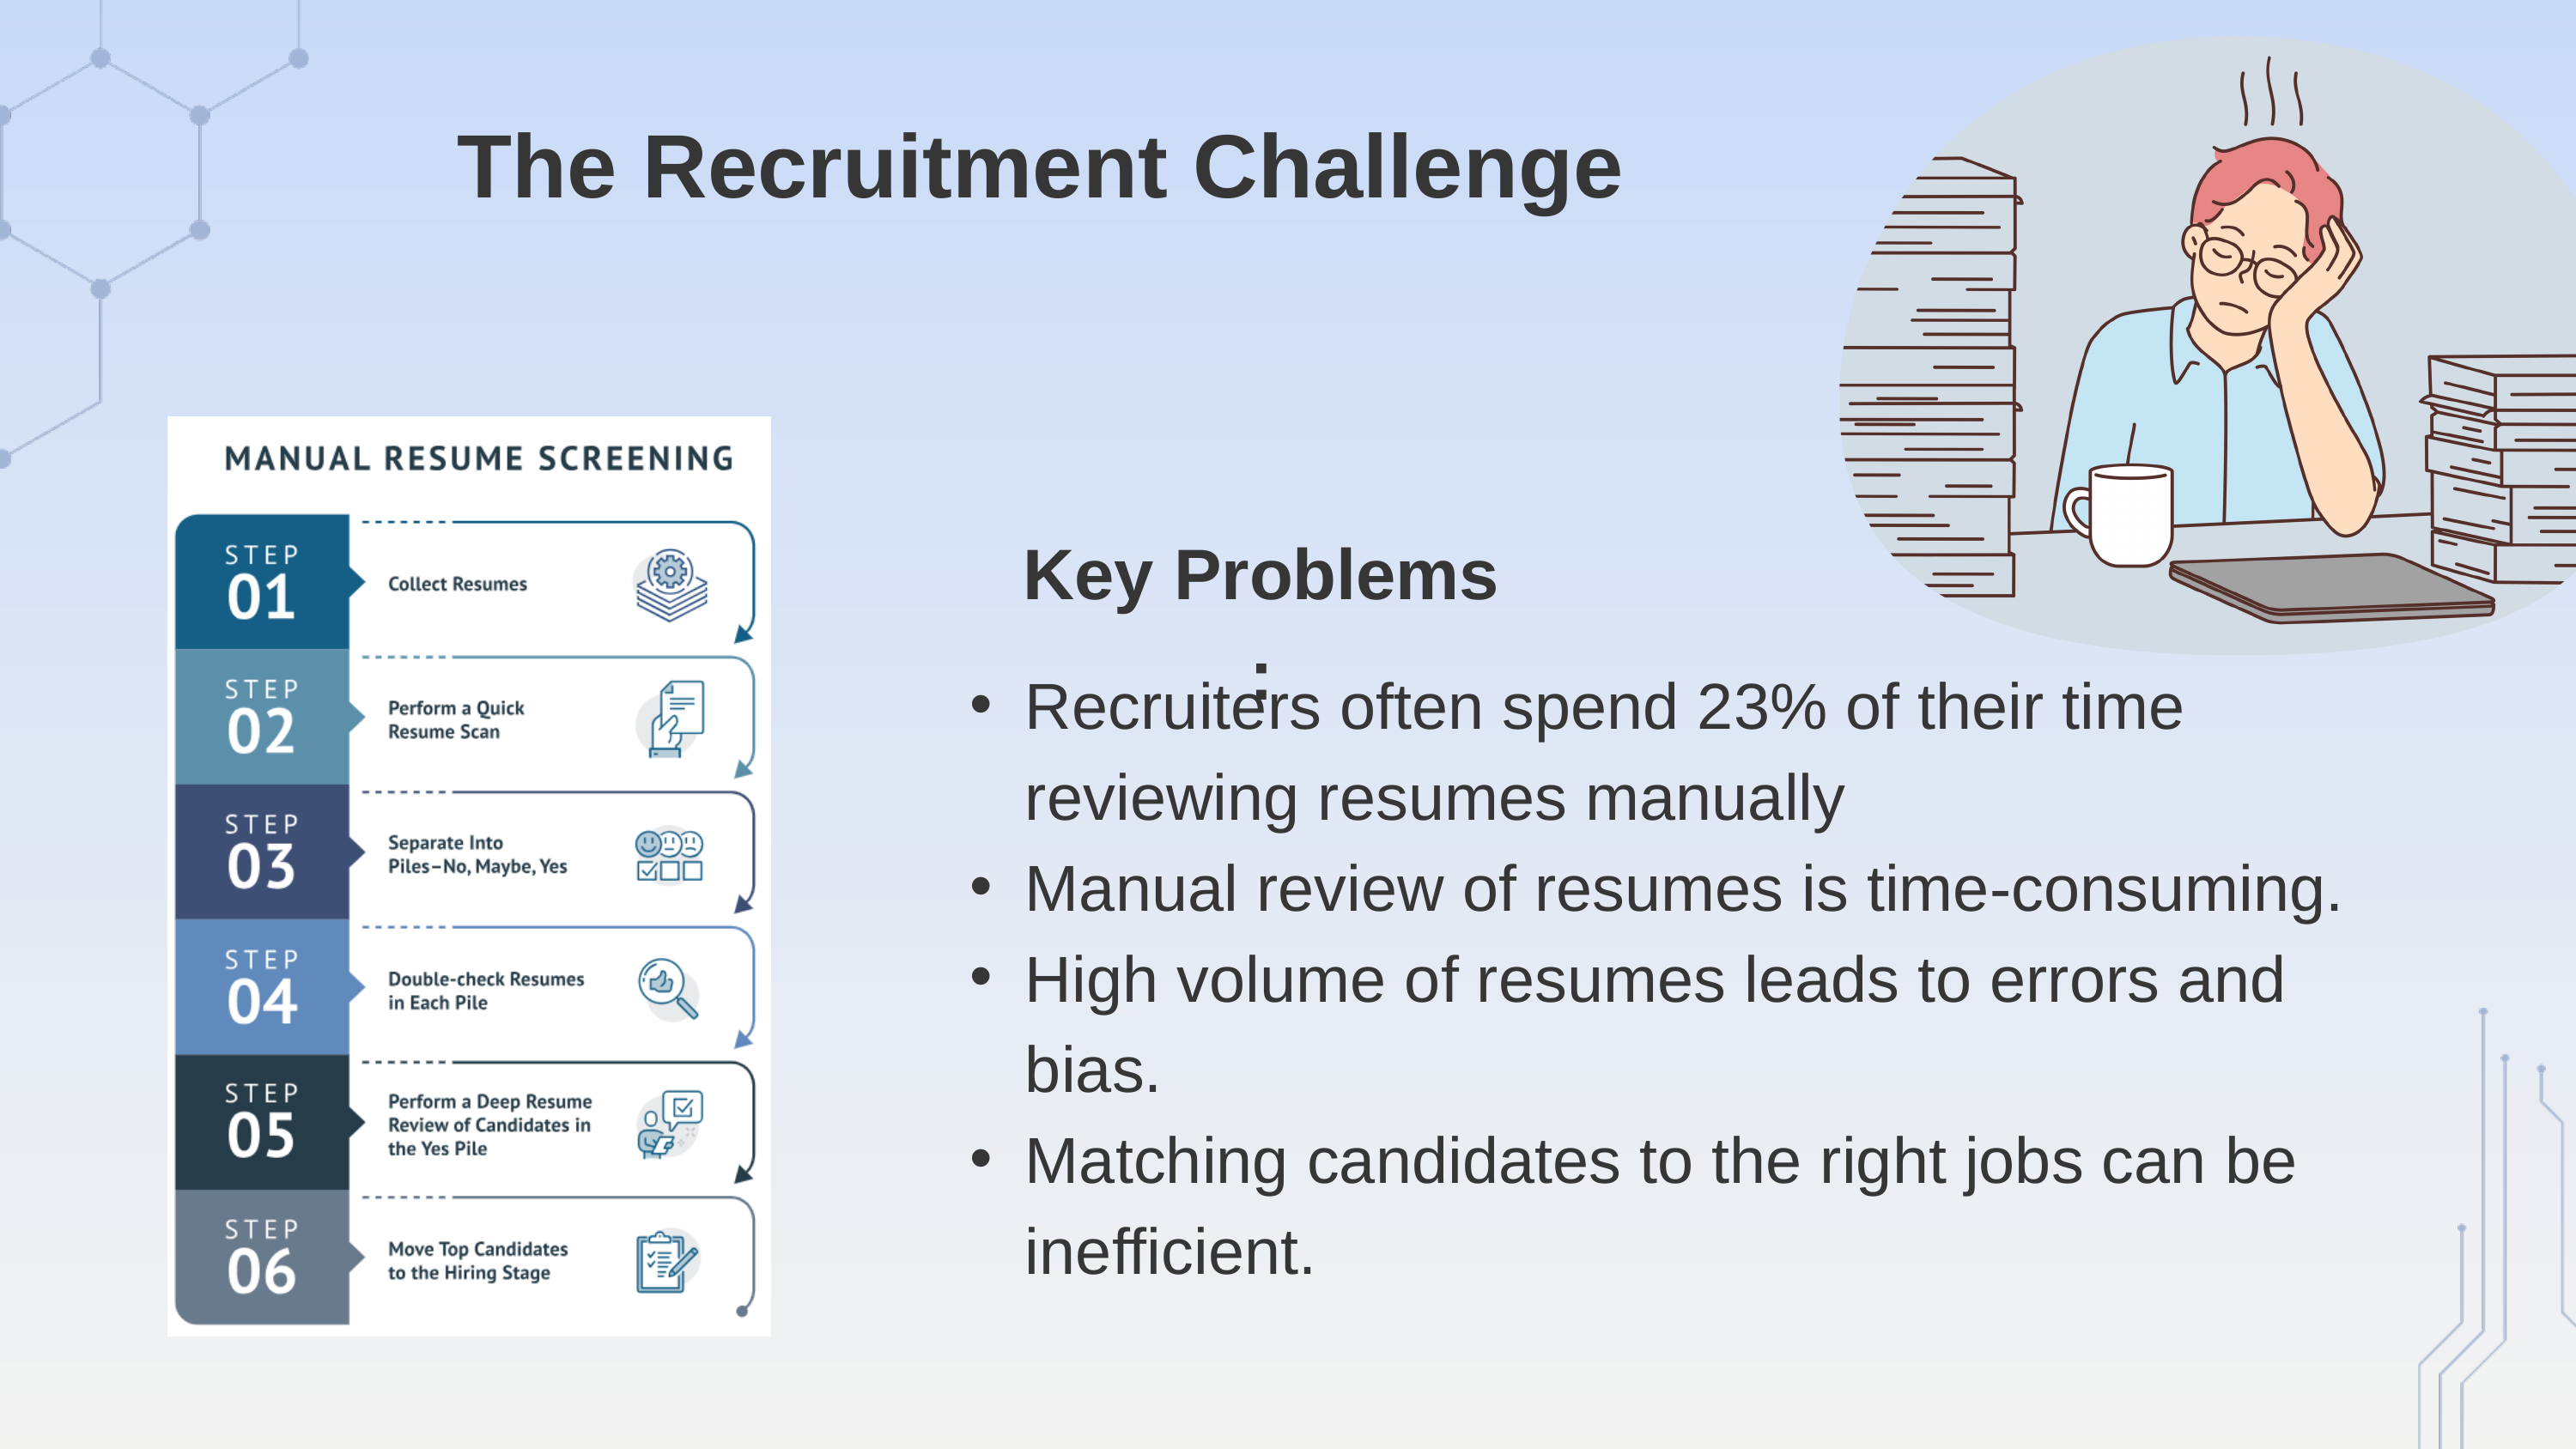

The Recruitment Challenge

Key Problems :

Recruiters often spend 23% of their time reviewing resumes manually
Manual review of resumes is time-consuming.
High volume of resumes leads to errors and bias.
Matching candidates to the right jobs can be inefficient.